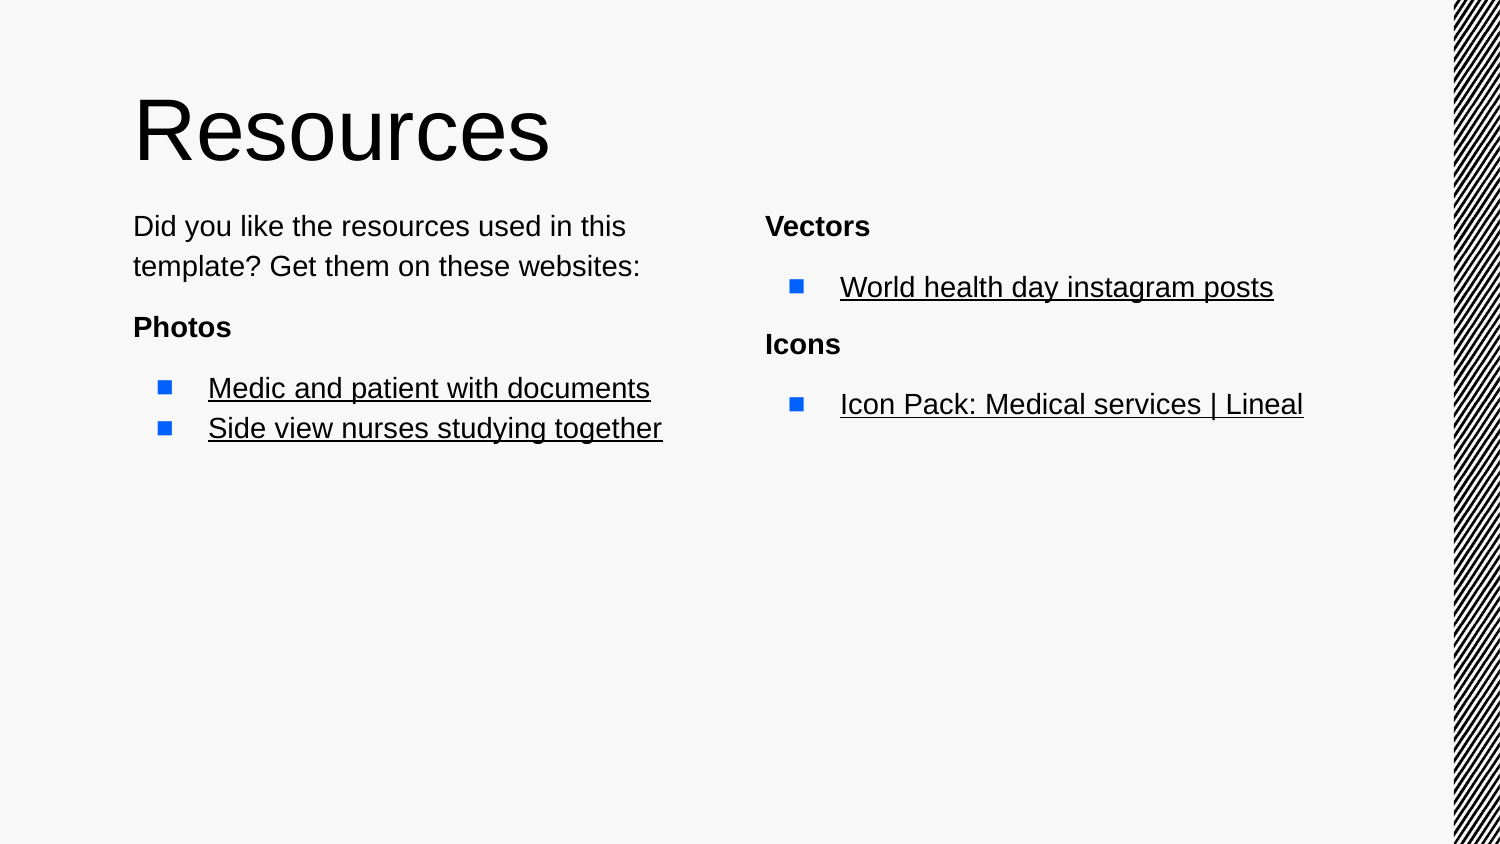

# Resources
Did you like the resources used in this template? Get them on these websites:
Photos
Medic and patient with documents
Side view nurses studying together

Vectors
World health day instagram posts
Icons
Icon Pack: Medical services | Lineal